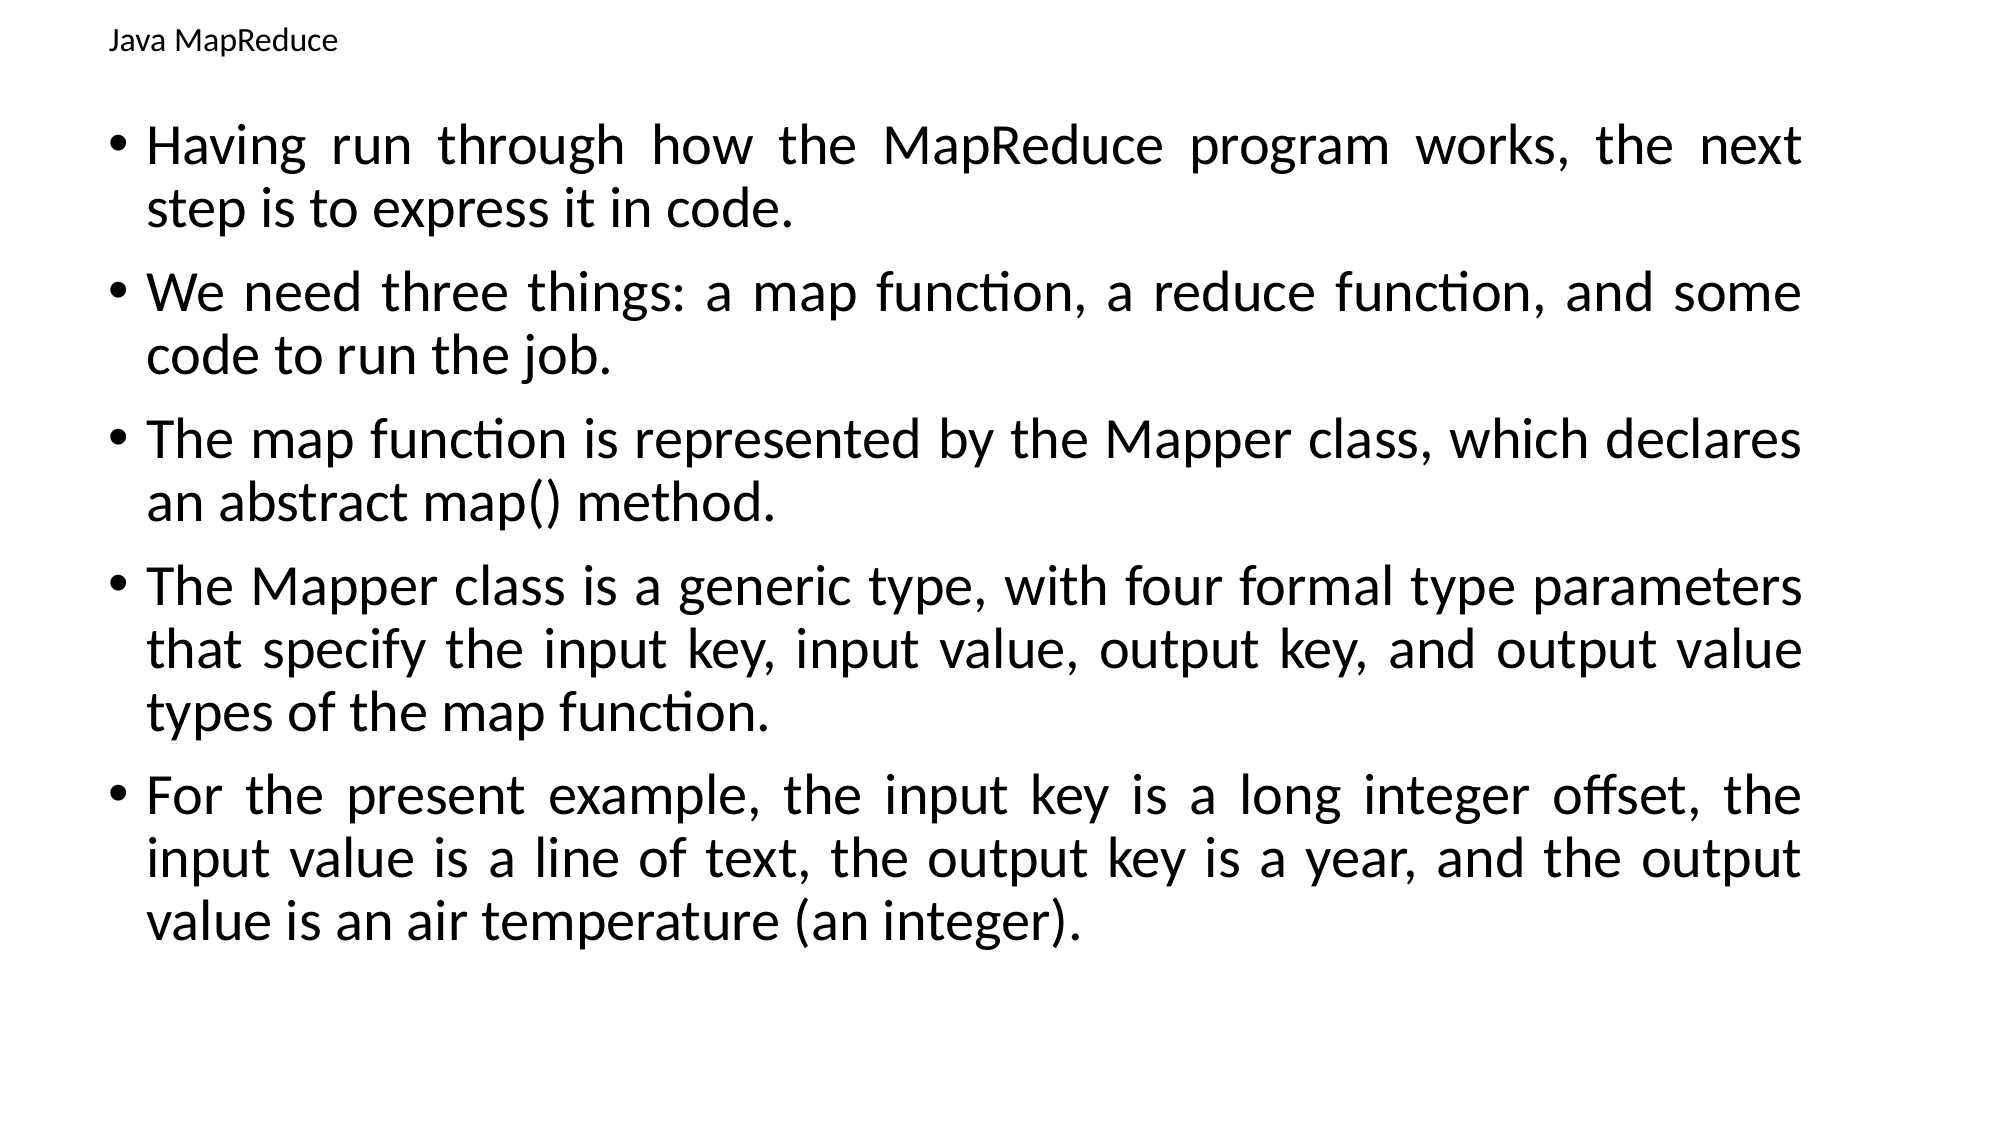

# Java MapReduce
Having run through how the MapReduce program works, the next step is to express it in code.
We need three things: a map function, a reduce function, and some code to run the job.
The map function is represented by the Mapper class, which declares an abstract map() method.
The Mapper class is a generic type, with four formal type parameters that specify the input key, input value, output key, and output value types of the map function.
For the present example, the input key is a long integer offset, the input value is a line of text, the output key is a year, and the output value is an air temperature (an integer).